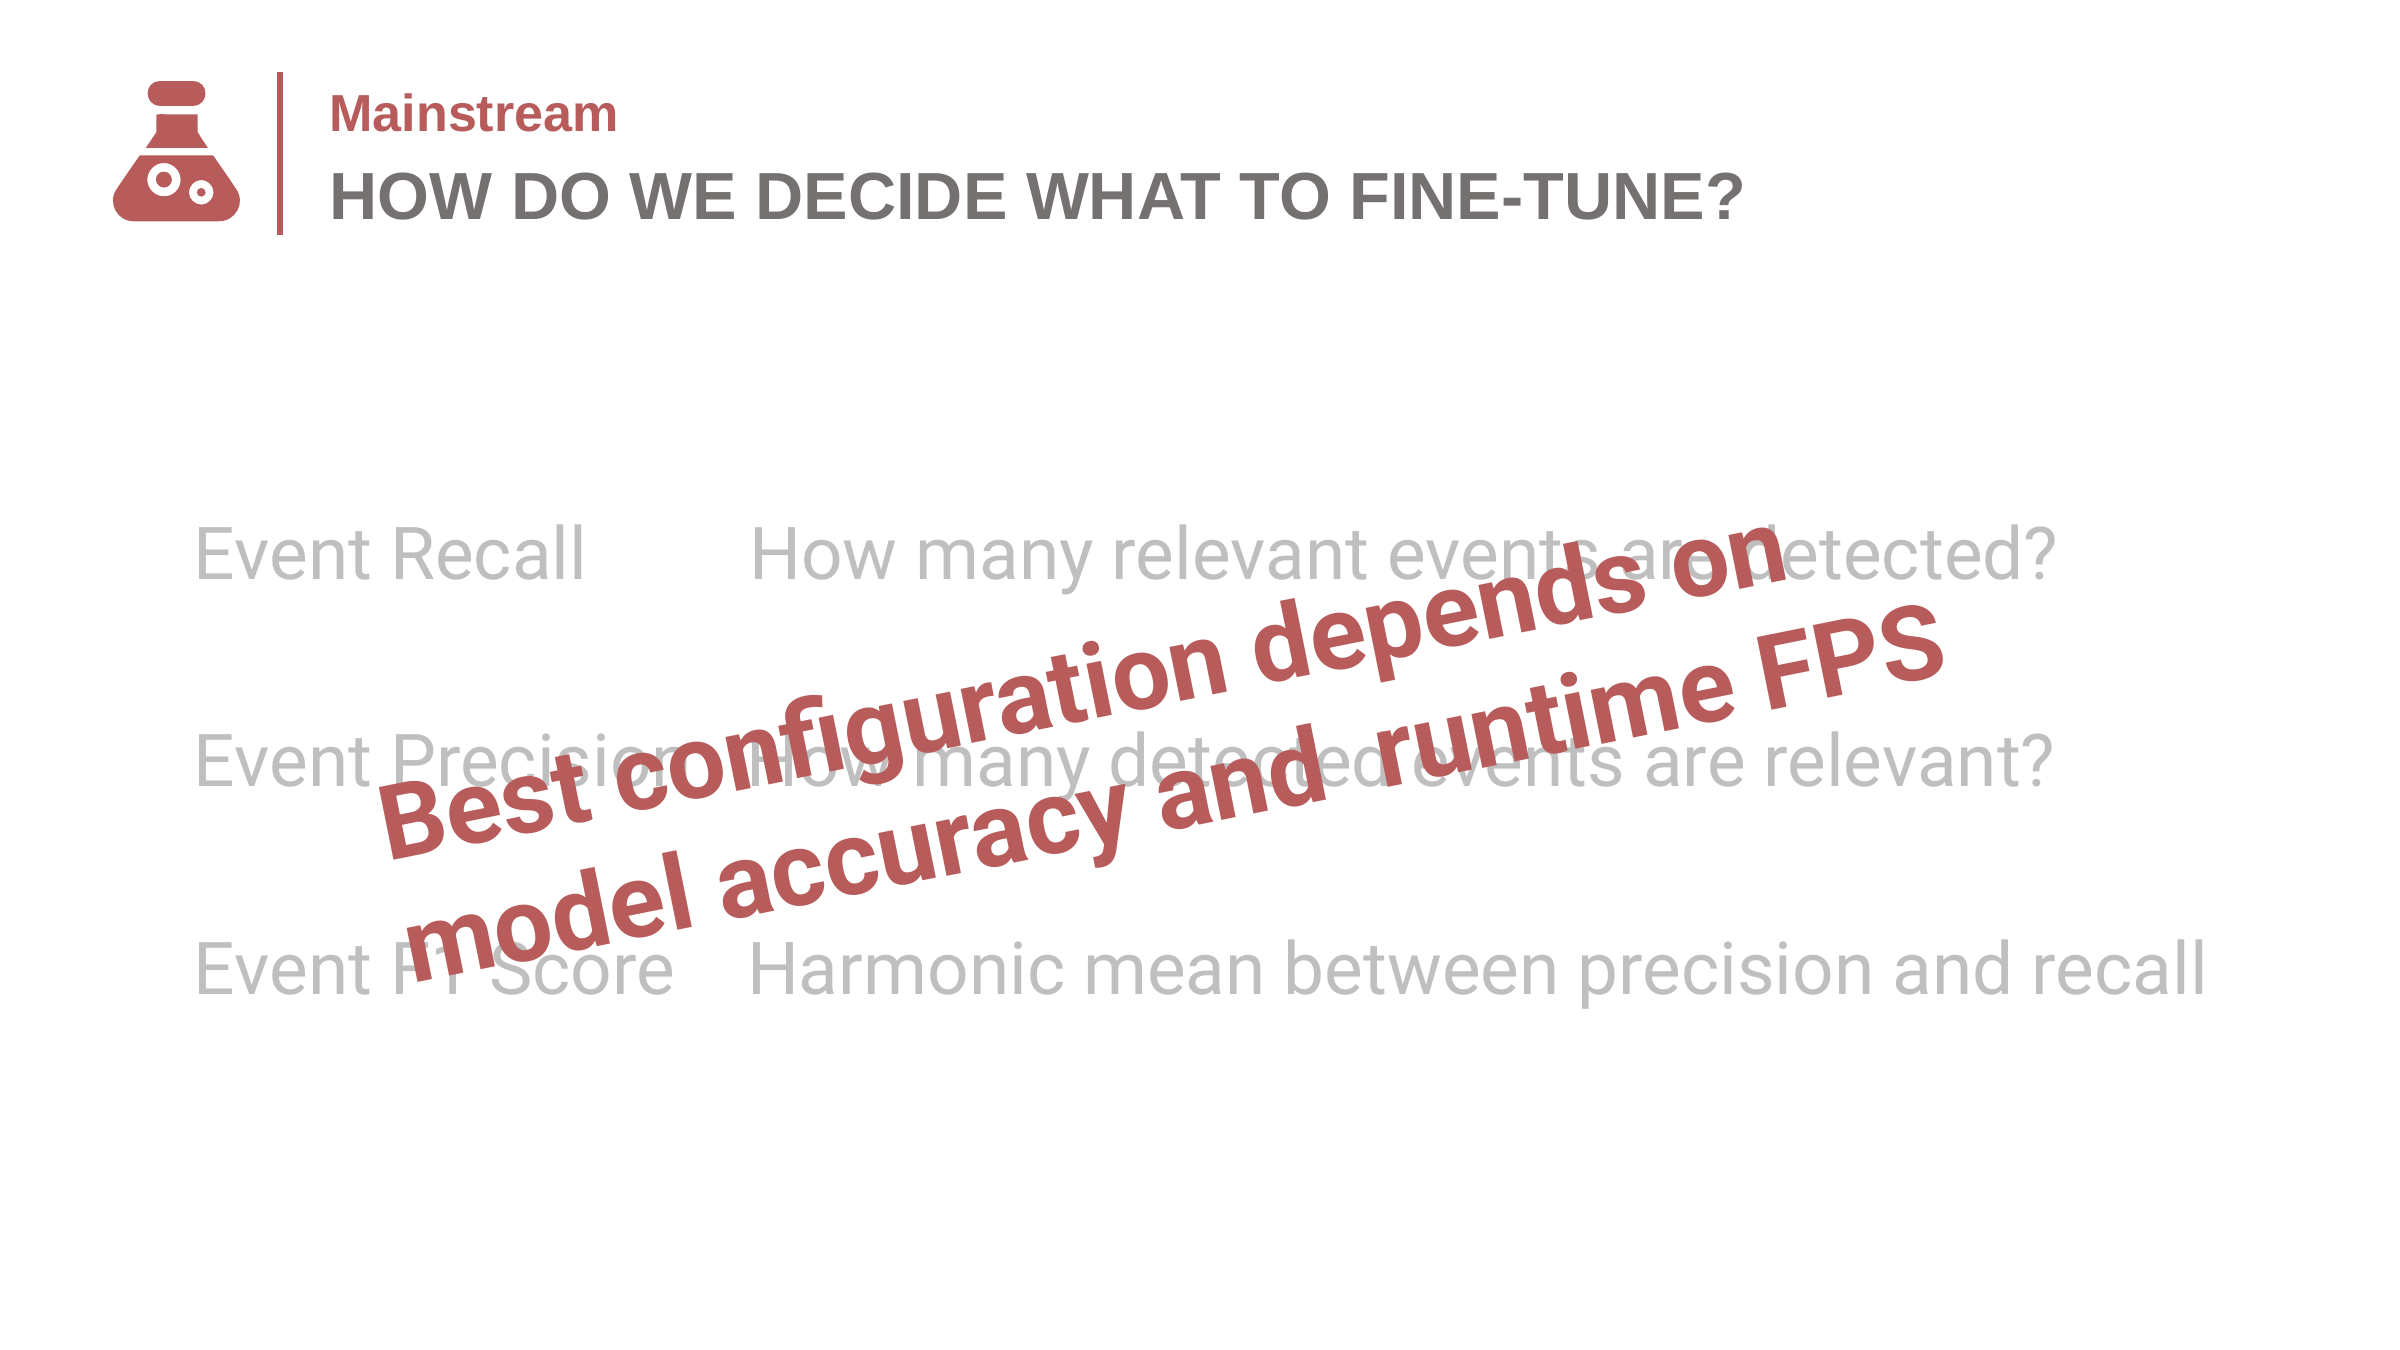

# Mainstream
HOW DO WE DECIDE WHAT TO FINE-TUNE?
Event Recall         How many relevant events are detected?

Event Precision   How many detected events are relevant?

Event F1 Score    Harmonic mean between precision and recall
Best configuration depends on
model accuracy and  runtime FPS